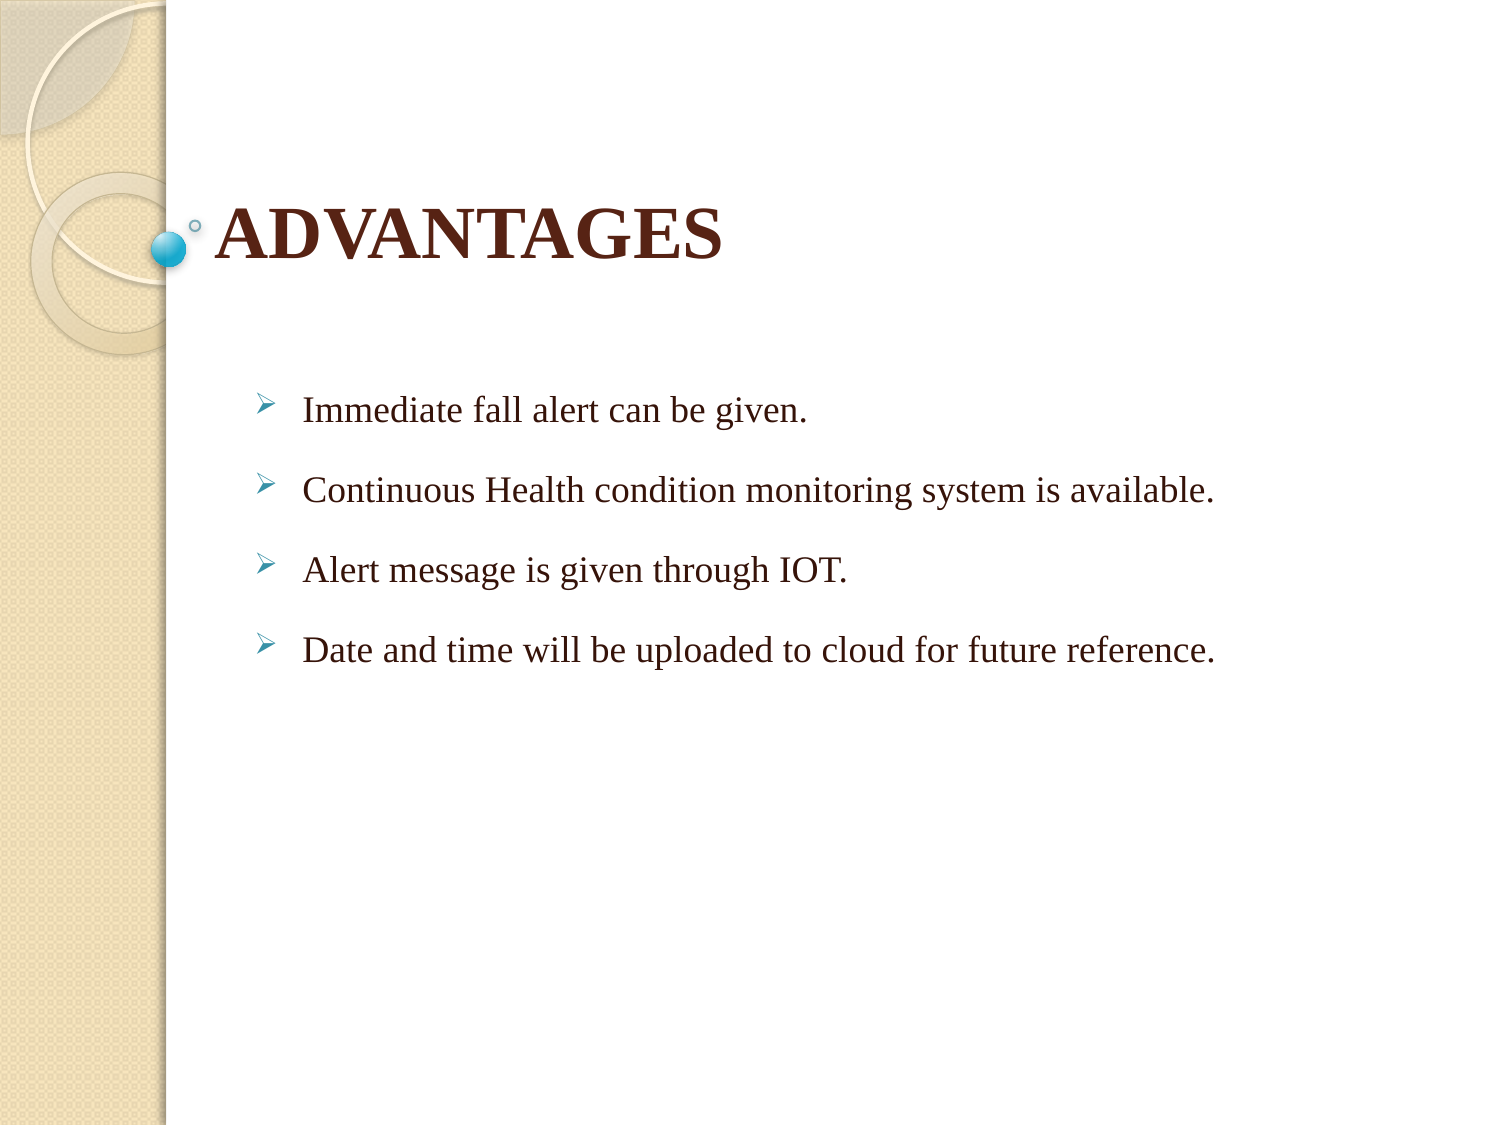

# ADVANTAGES
Immediate fall alert can be given.
Continuous Health condition monitoring system is available.
Alert message is given through IOT.
Date and time will be uploaded to cloud for future reference.